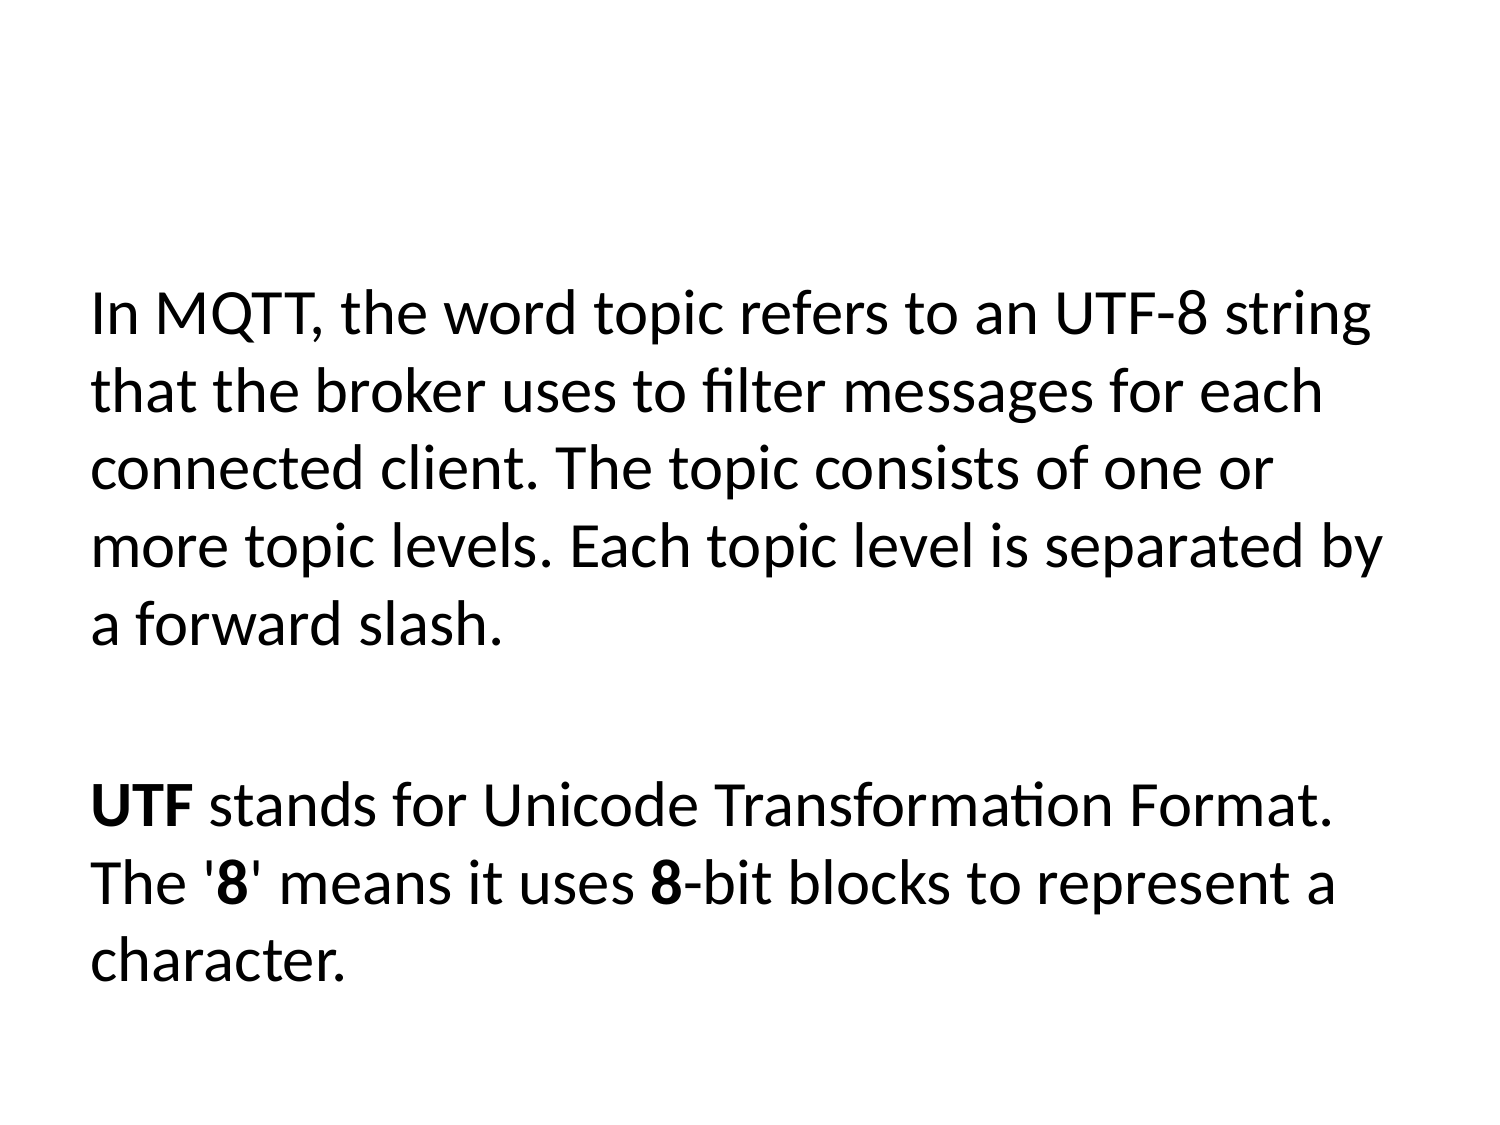

#
In MQTT, the word topic refers to an UTF-8 string that the broker uses to filter messages for each connected client. The topic consists of one or more topic levels. Each topic level is separated by a forward slash.

UTF stands for Unicode Transformation Format. The '8' means it uses 8-bit blocks to represent a character.